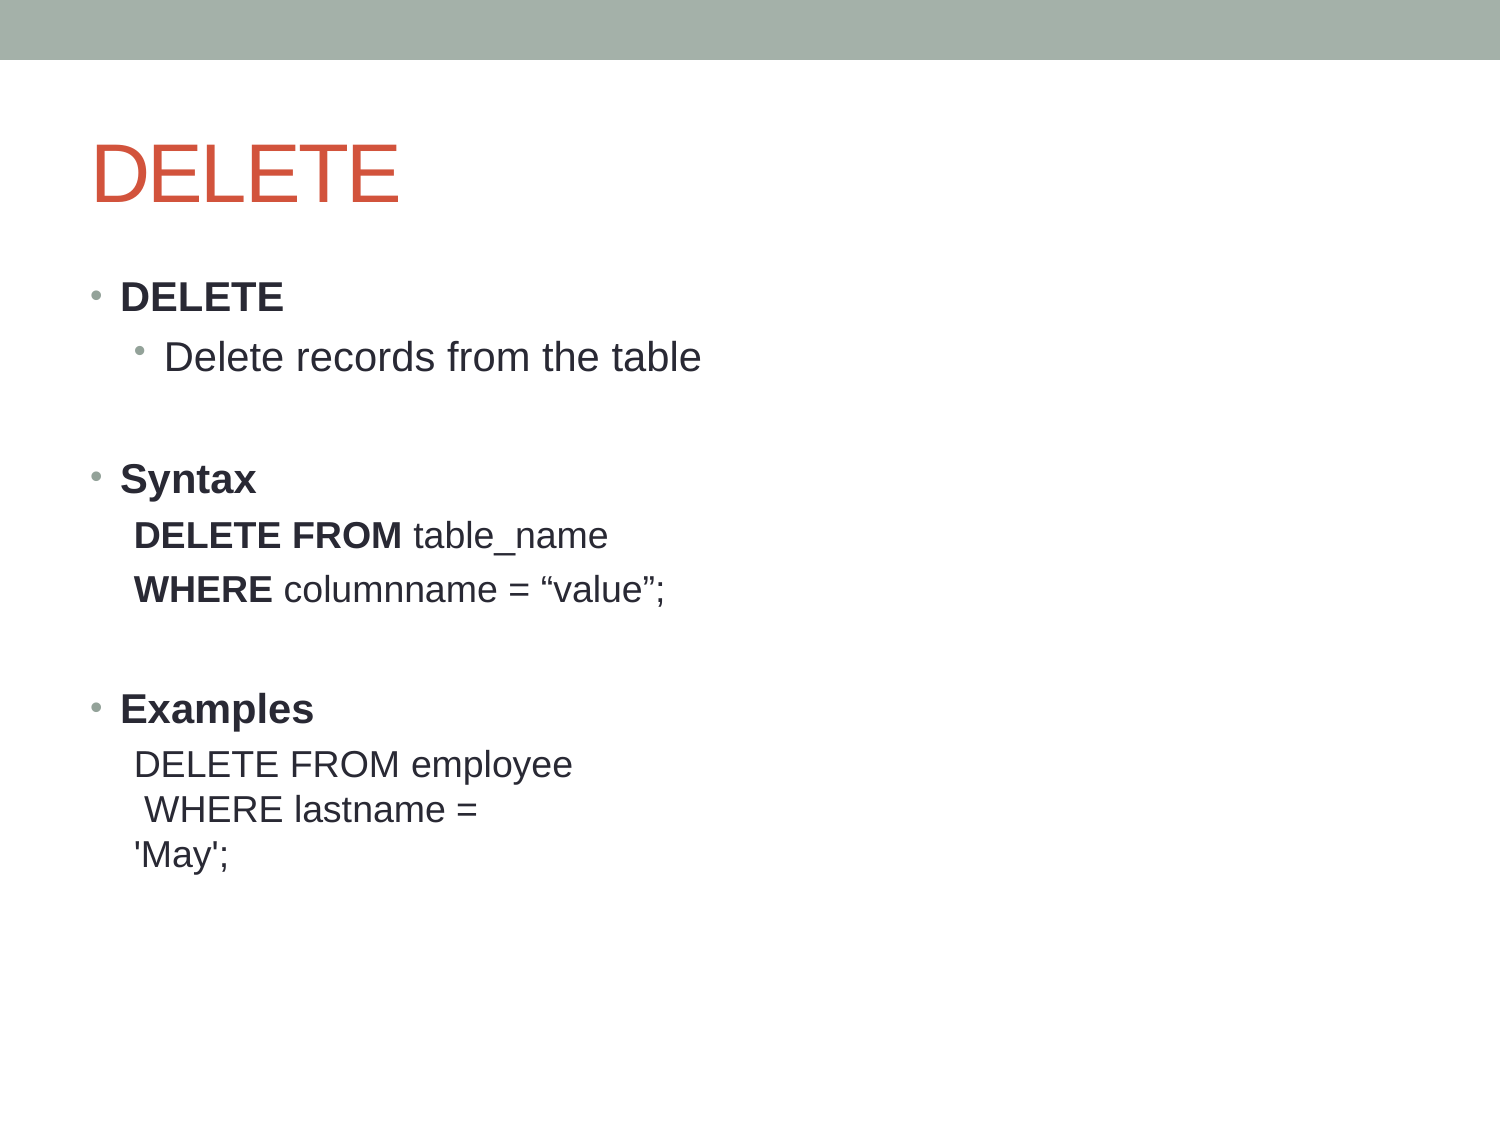

# DELETE
DELETE
Delete records from the table

Syntax
DELETE FROM table_name  WHERE columnname = “value”;

Examples
DELETE FROM employee  WHERE lastname = 'May';